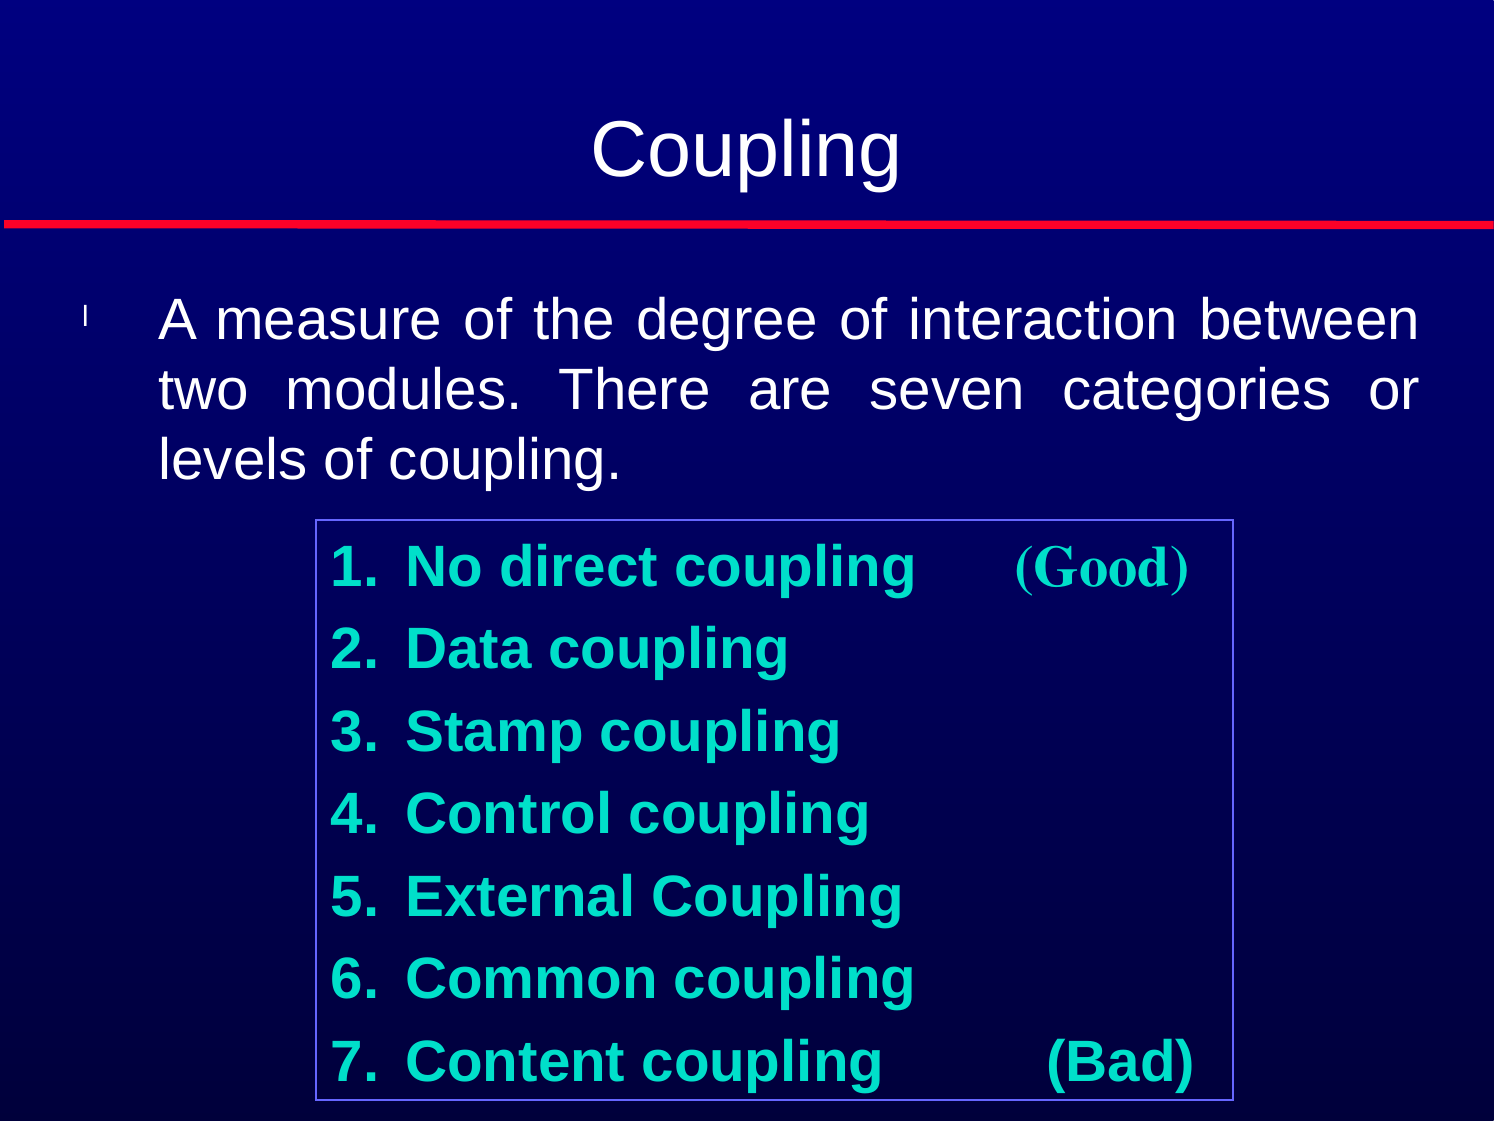

# Coupling
A measure of the degree of interaction between two modules. There are seven categories or levels of coupling.
No direct coupling      (Good)
Data coupling
Stamp coupling
Control coupling
External Coupling
Common coupling
Content coupling          (Bad)